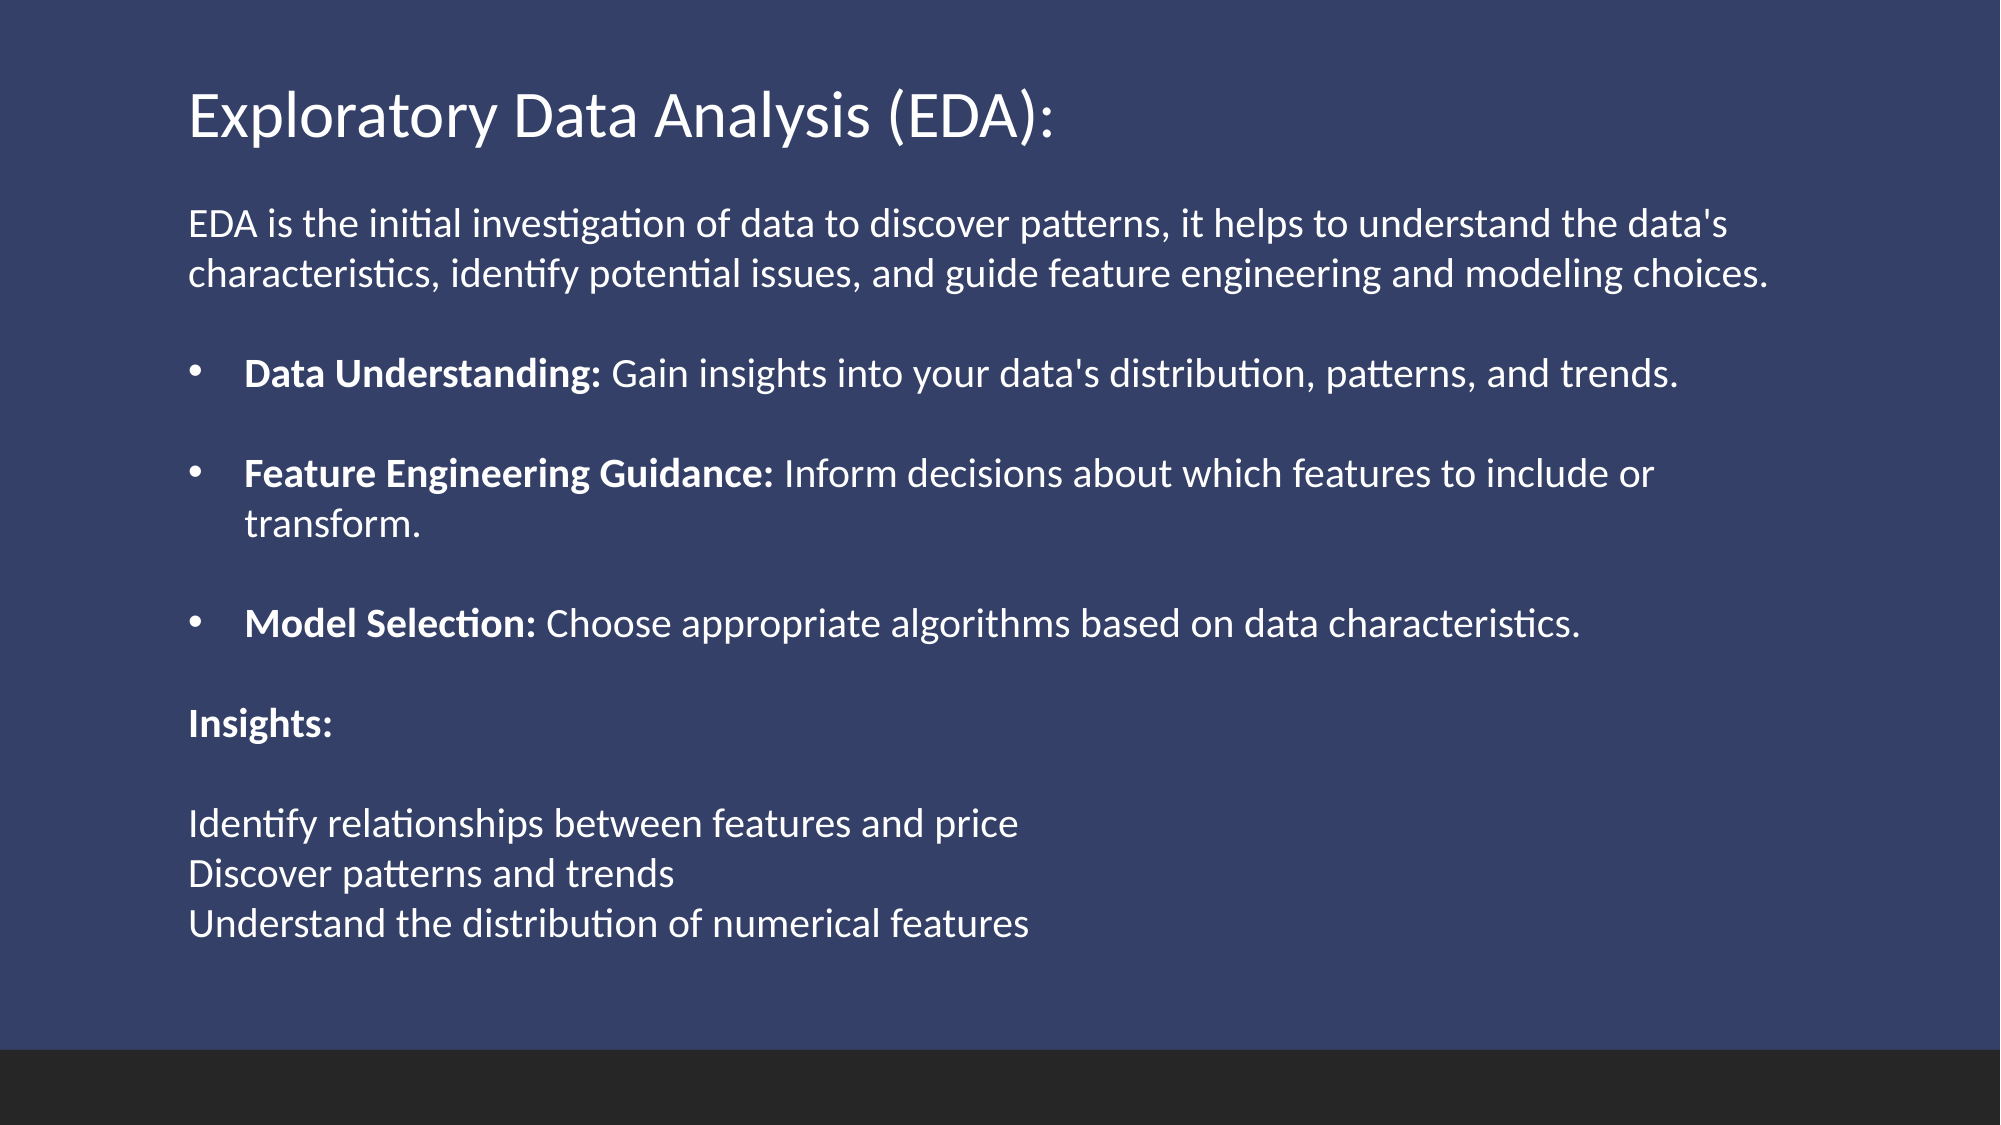

Exploratory Data Analysis (EDA):

EDA is the initial investigation of data to discover patterns, it helps to understand the data's characteristics, identify potential issues, and guide feature engineering and modeling choices.

Data Understanding: Gain insights into your data's distribution, patterns, and trends.

Feature Engineering Guidance: Inform decisions about which features to include or transform.

Model Selection: Choose appropriate algorithms based on data characteristics.

Insights:

Identify relationships between features and price
Discover patterns and trends
Understand the distribution of numerical features